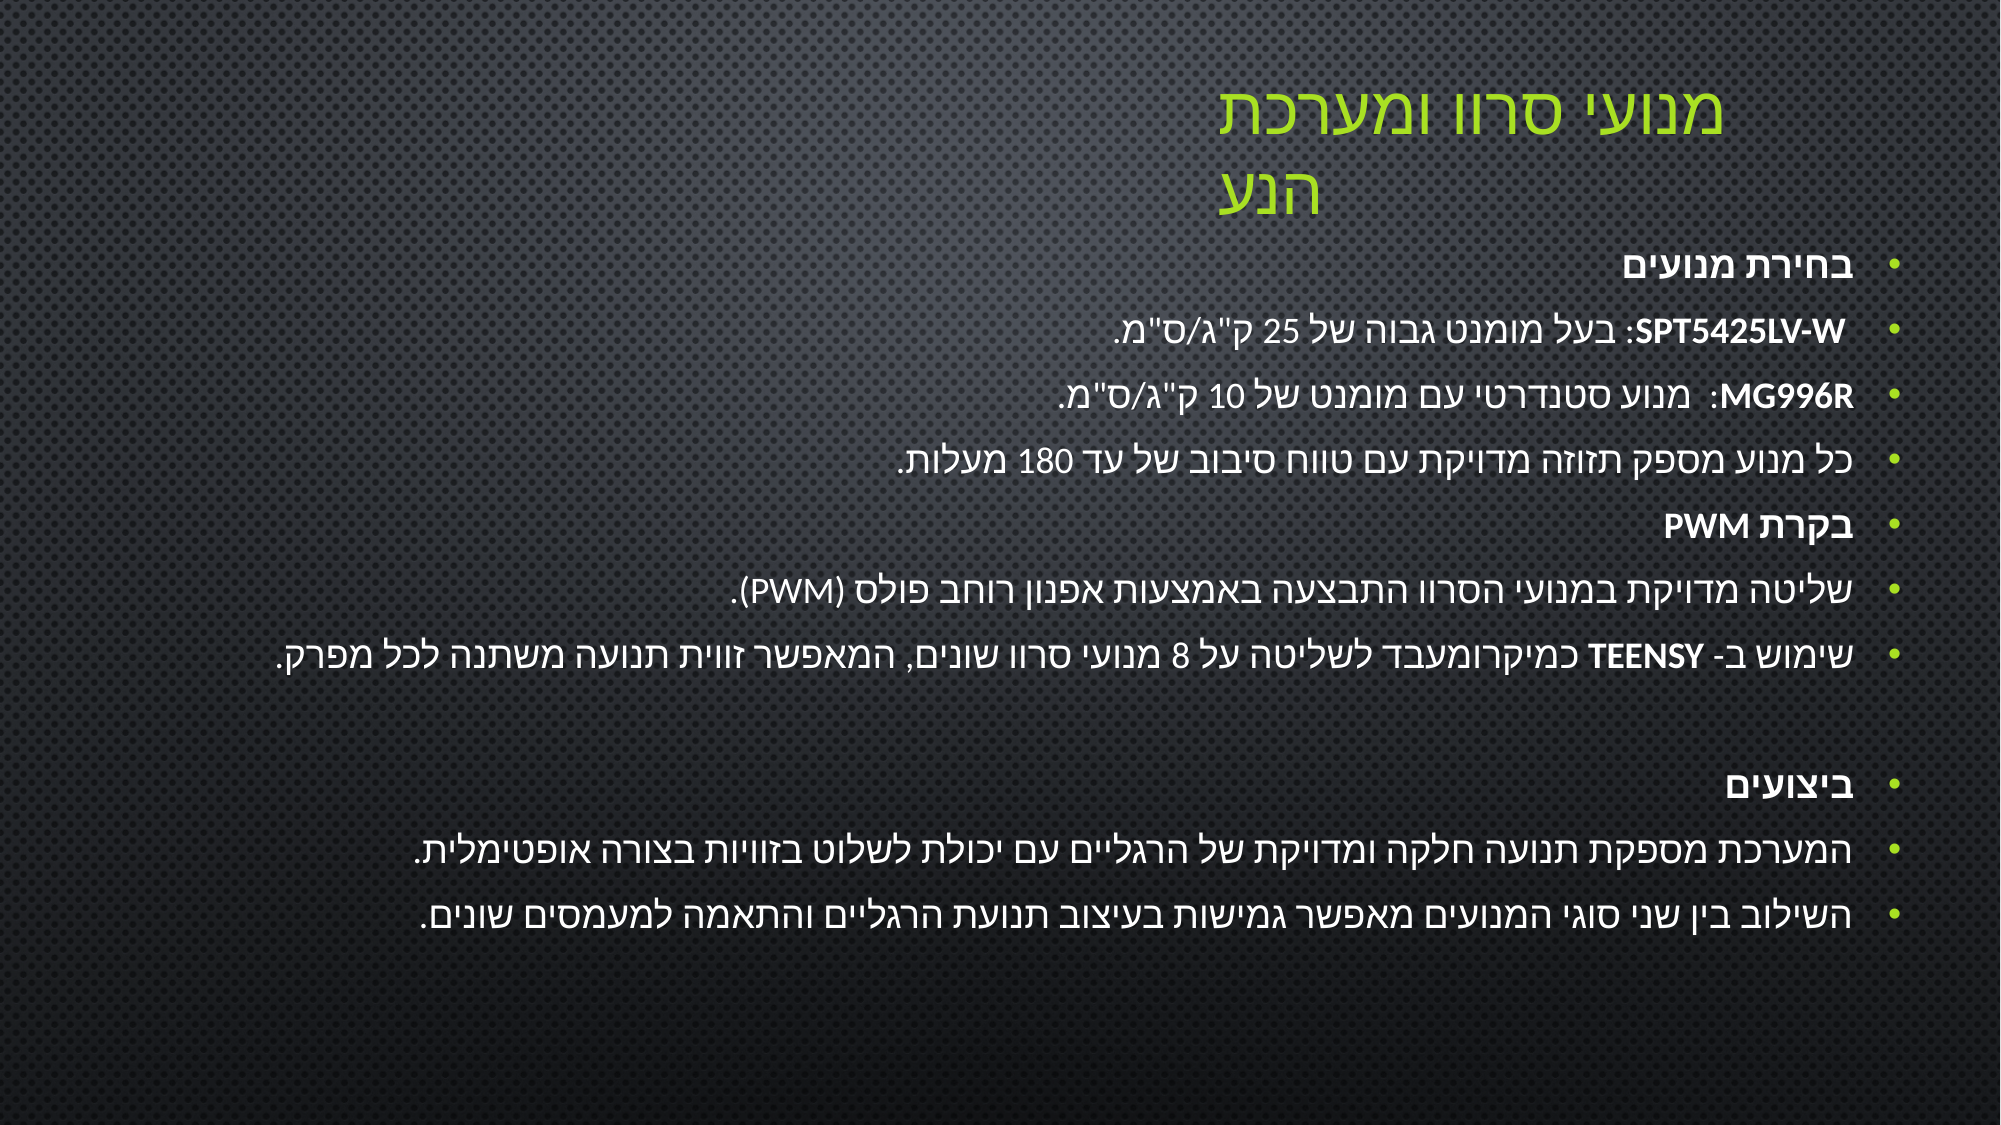

בחירת מנועים
 SPT5425LV-W: בעל מומנט גבוה של 25 ק"ג/ס"מ.
MG996R:  מנוע סטנדרטי עם מומנט של 10 ק"ג/ס"מ.
כל מנוע מספק תזוזה מדויקת עם טווח סיבוב של עד 180 מעלות.
בקרת PWM
שליטה מדויקת במנועי הסרוו התבצעה באמצעות אפנון רוחב פולס (PWM).
שימוש ב- Teensy כמיקרומעבד לשליטה על 8 מנועי סרוו שונים, המאפשר זווית תנועה משתנה לכל מפרק.

ביצועים
המערכת מספקת תנועה חלקה ומדויקת של הרגליים עם יכולת לשלוט בזוויות בצורה אופטימלית.
השילוב בין שני סוגי המנועים מאפשר גמישות בעיצוב תנועת הרגליים והתאמה למעמסים שונים.
# מנועי סרוו ומערכת הנע